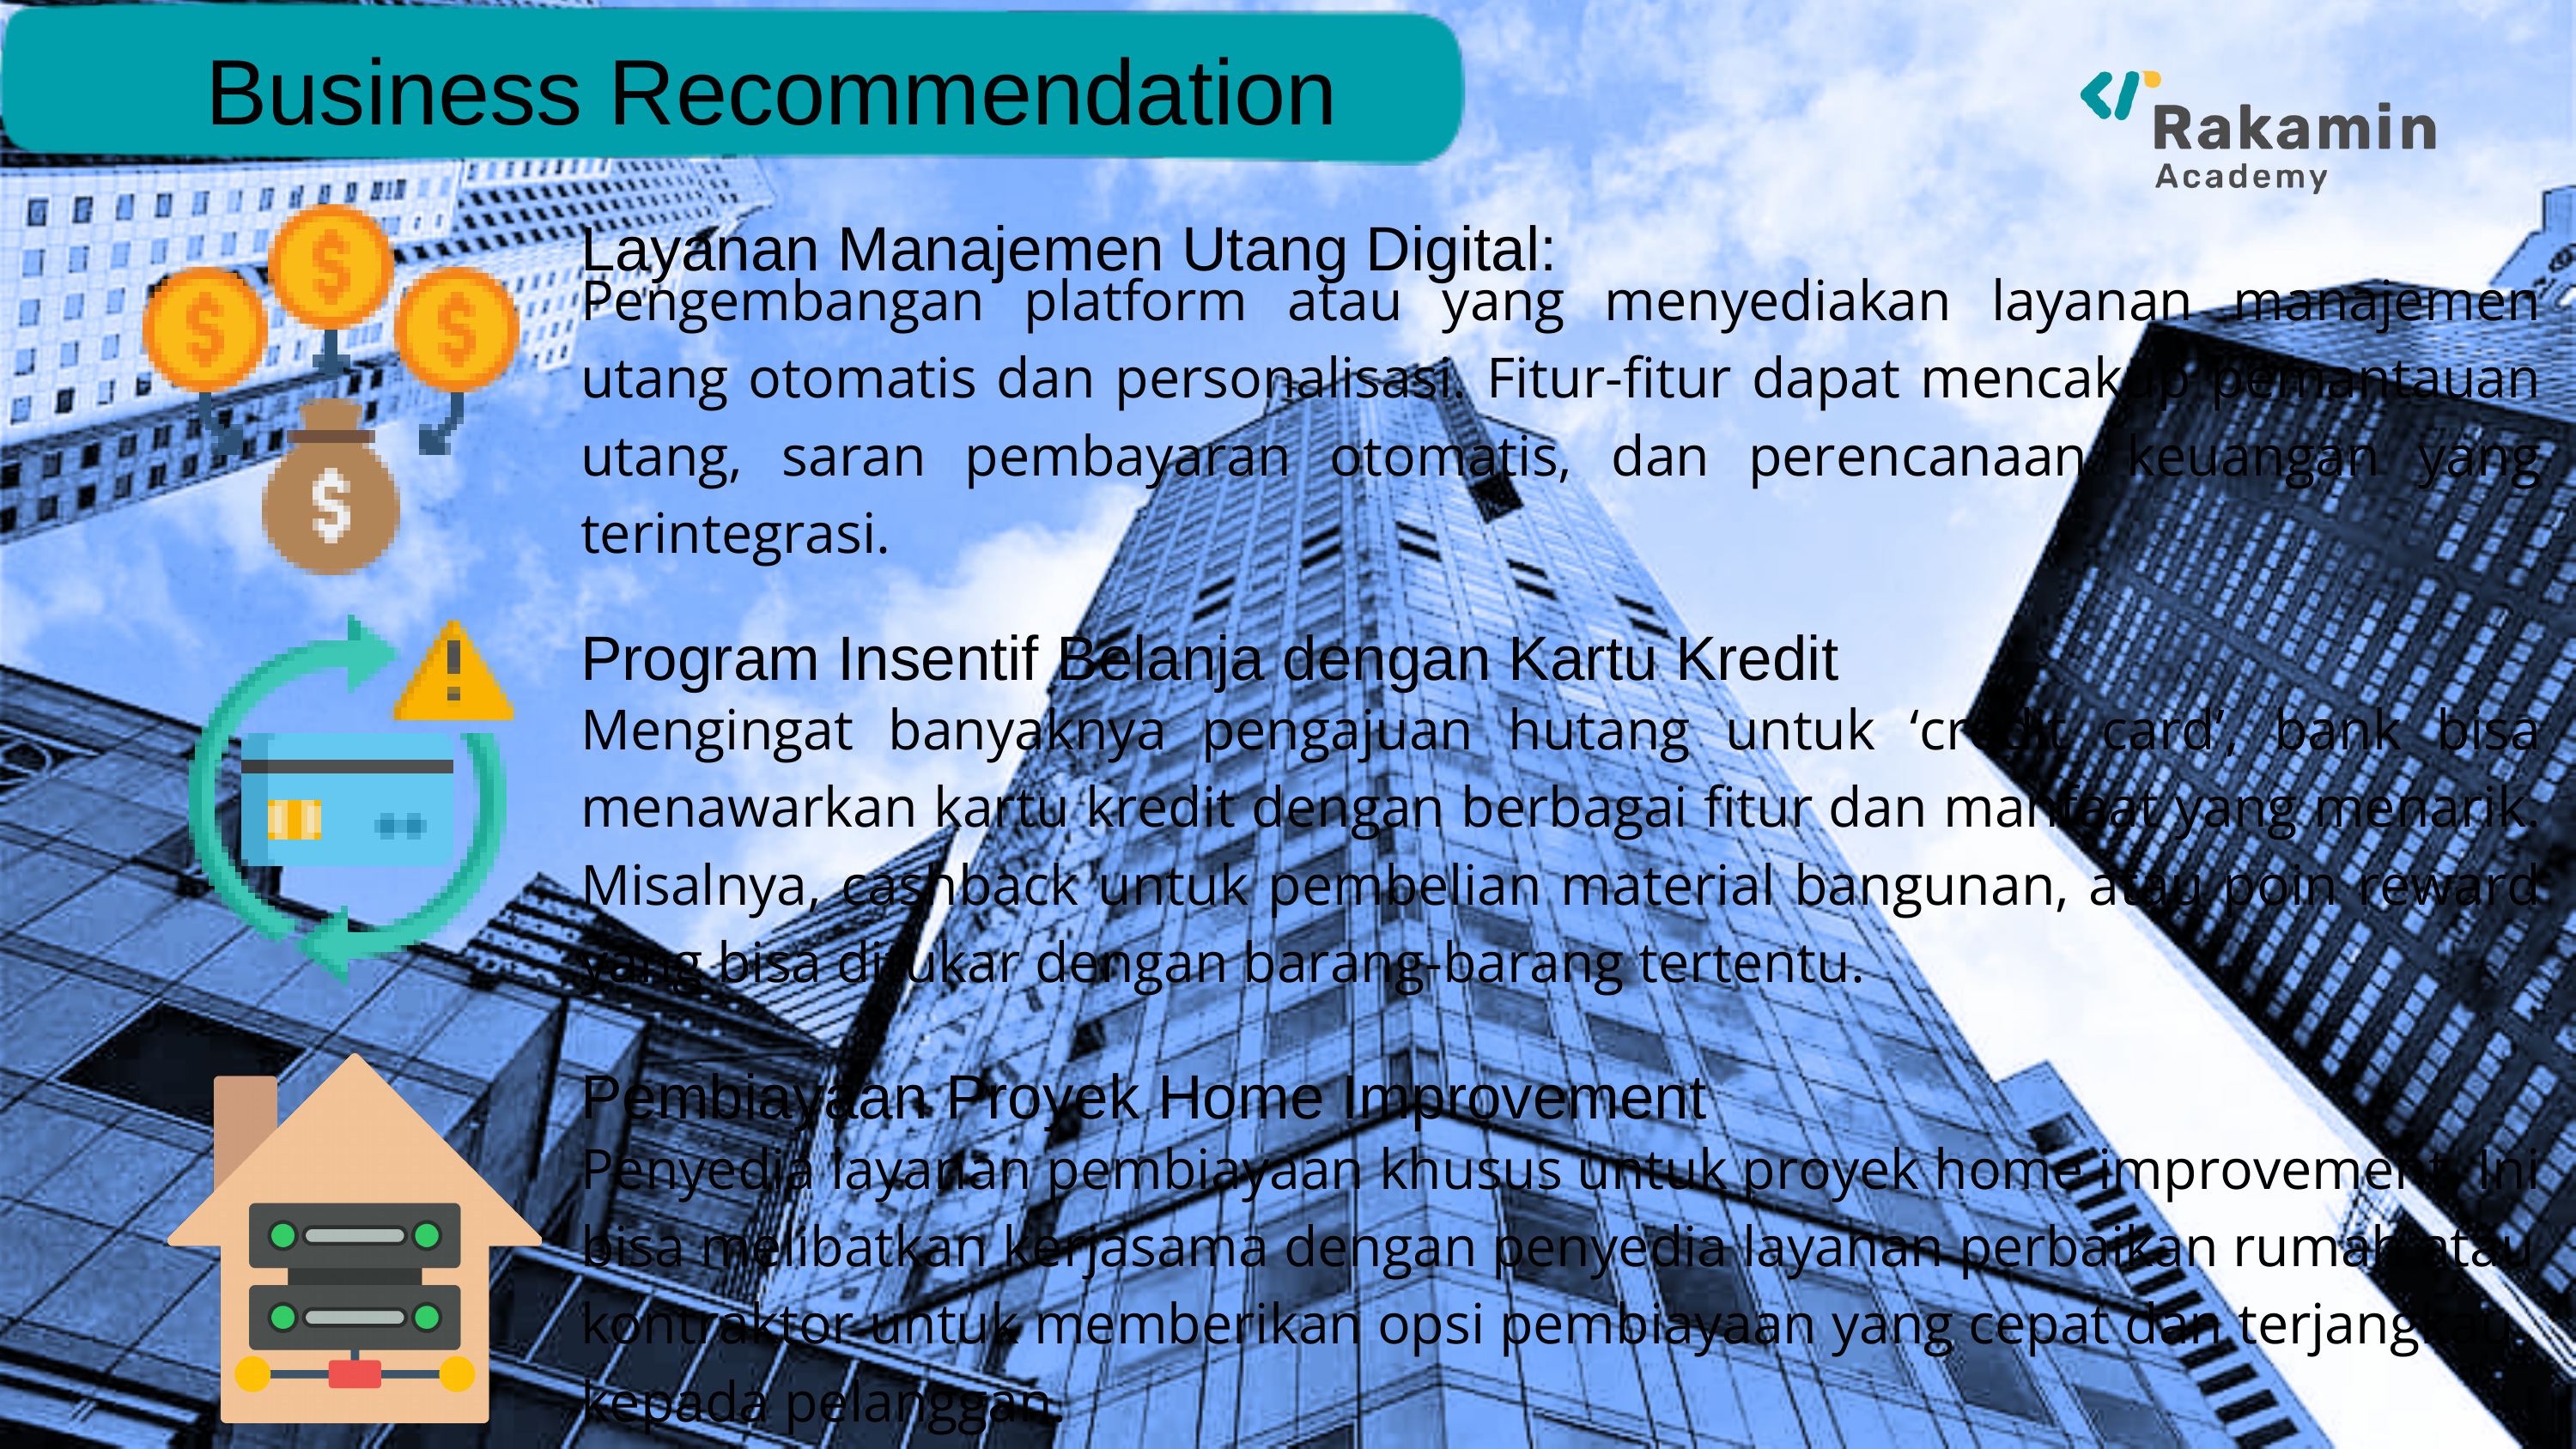

Business Recommendation

Layanan Manajemen Utang Digital:

Pengembangan platform atau yang menyediakan layanan manajemen utang otomatis dan personalisasi. Fitur-fitur dapat mencakup pemantauan utang, saran pembayaran otomatis, dan perencanaan keuangan yang terintegrasi.
Program Insentif Belanja dengan Kartu Kredit

Mengingat banyaknya pengajuan hutang untuk ‘credit card’, bank bisa menawarkan kartu kredit dengan berbagai fitur dan manfaat yang menarik. Misalnya, cashback untuk pembelian material bangunan, atau poin reward yang bisa ditukar dengan barang-barang tertentu.
Pembiayaan Proyek Home Improvement

Penyedia layanan pembiayaan khusus untuk proyek home improvement. Ini bisa melibatkan kerjasama dengan penyedia layanan perbaikan rumah atau kontraktor untuk memberikan opsi pembiayaan yang cepat dan terjangkau kepada pelanggan.